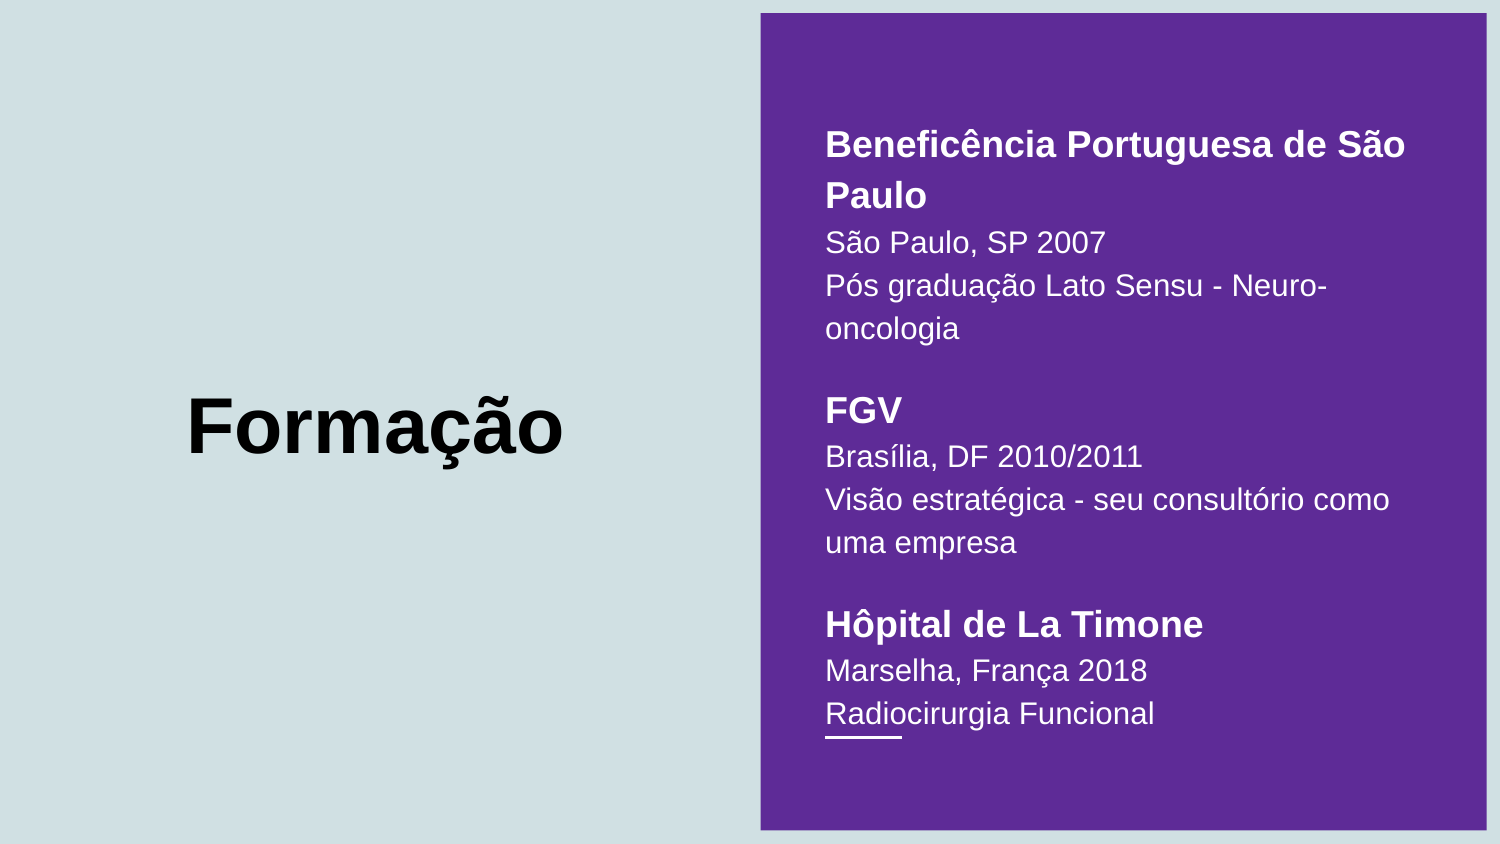

Beneficência Portuguesa de São Paulo
São Paulo, SP 2007
Pós graduação Lato Sensu - Neuro-oncologia
FGV
Brasília, DF 2010/2011
Visão estratégica - seu consultório como uma empresa
Hôpital de La Timone
Marselha, França 2018
Radiocirurgia Funcional
# Formação